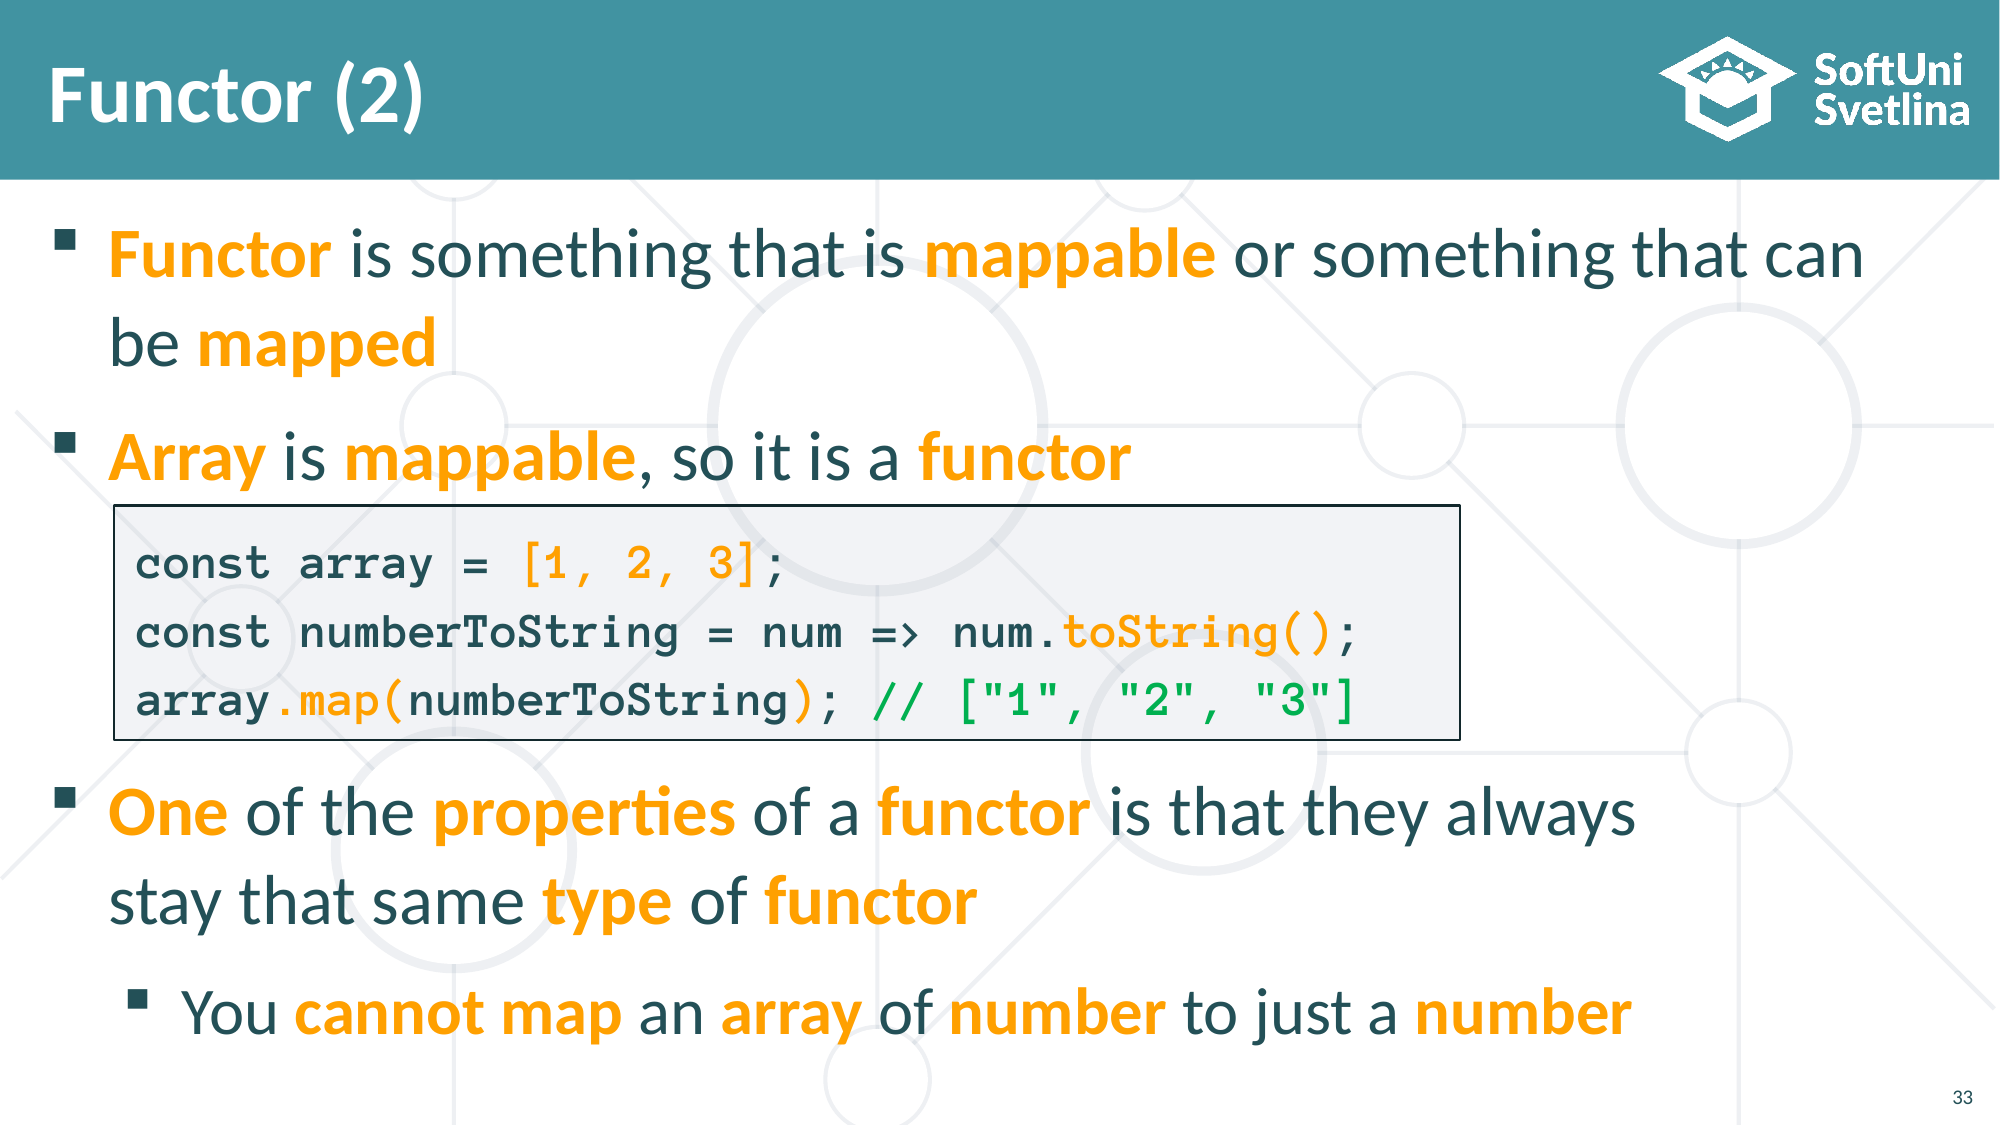

# Functor (2)
Functor is something that is mappable or something that can be mapped
Array is mappable, so it is a functor

One of the properties of a functor is that they always
stay that same type of functor
You cannot map an array of number to just a number
const array = [1, 2, 3];
const numberToString = num => num.toString();
array.map(numberToString); // ["1", "2", "3"]
33